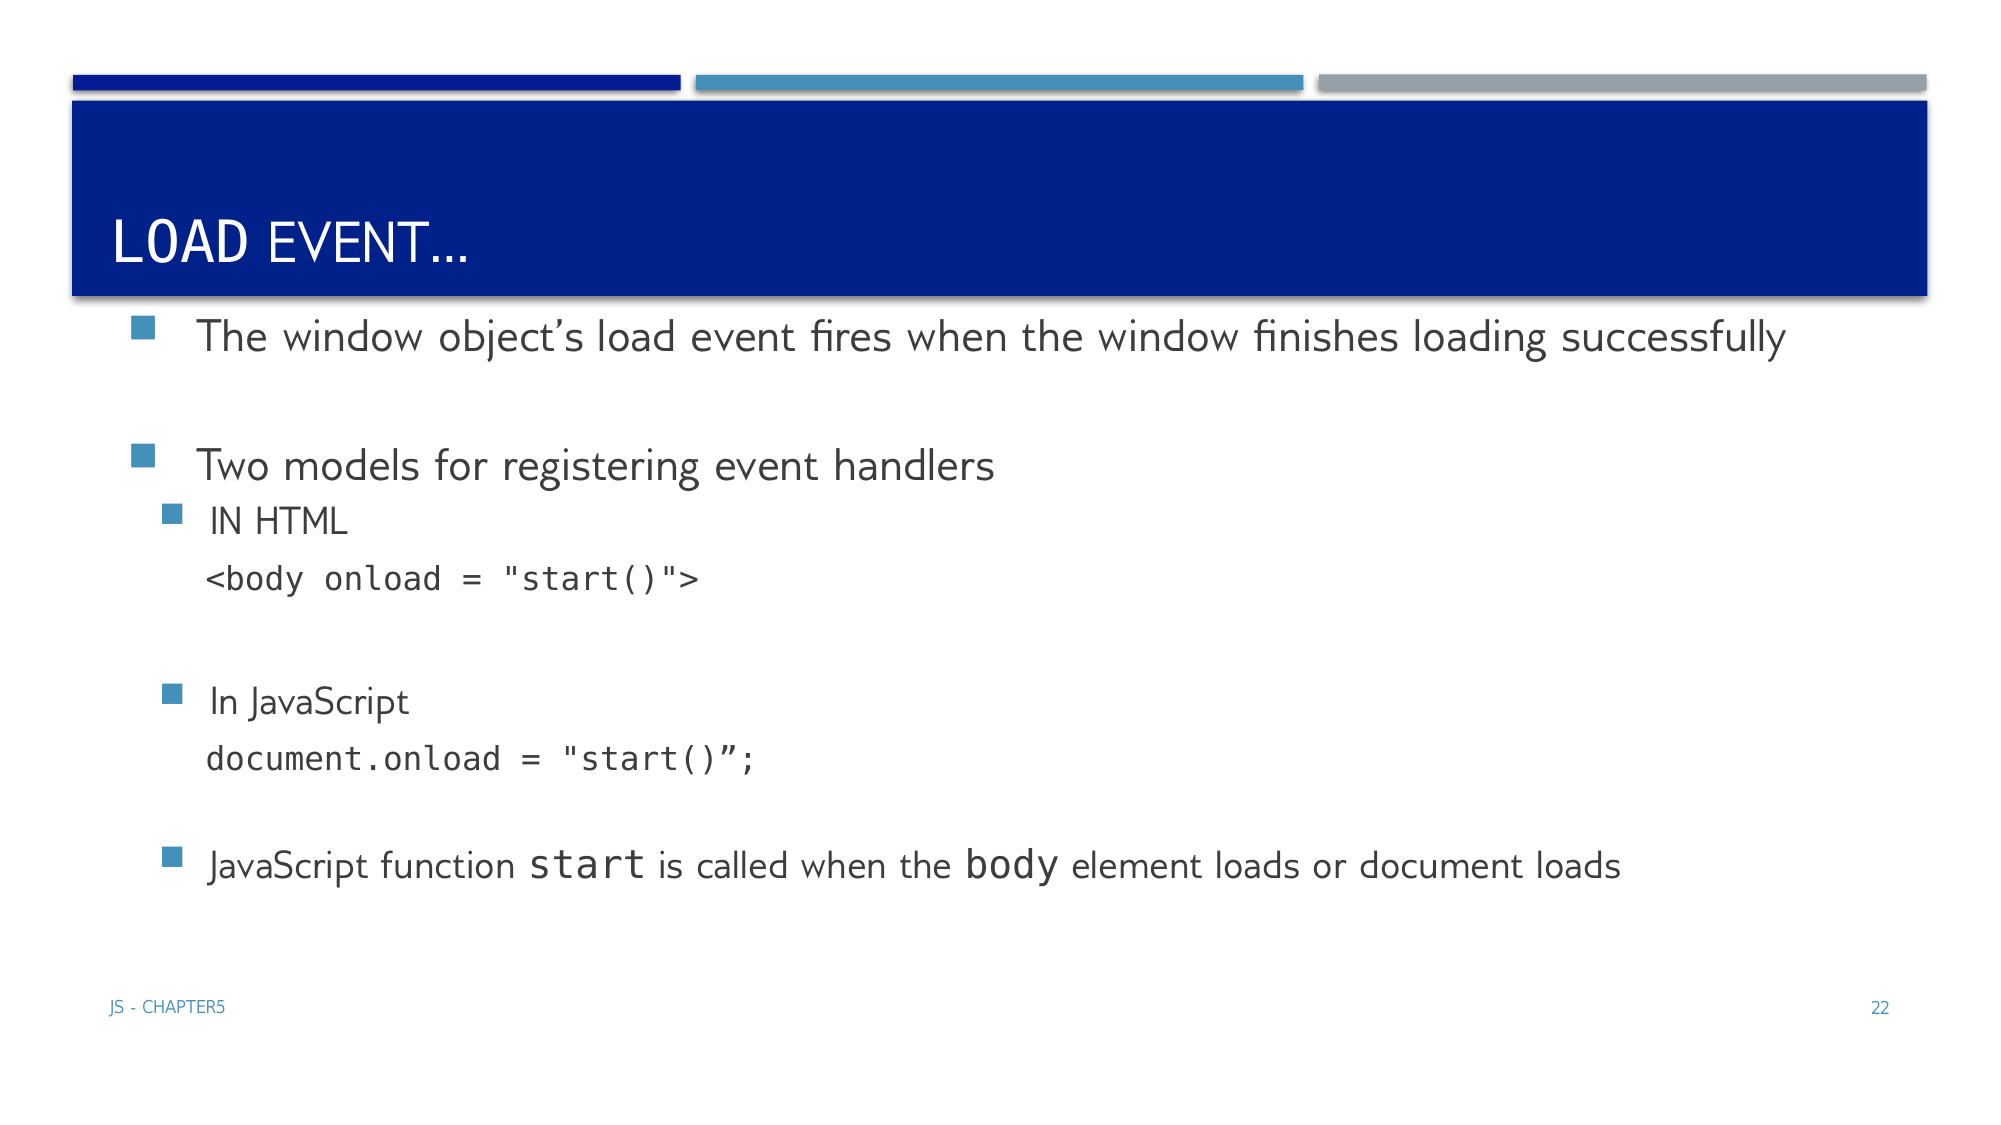

# load Event…
The window object’s load event fires when the window finishes loading successfully

Two models for registering event handlers
IN HTML
	<body onload = "start()">

In JavaScript
	document.onload = "start()”;

JavaScript function start is called when the body element loads or document loads

JS - Chapter5
22